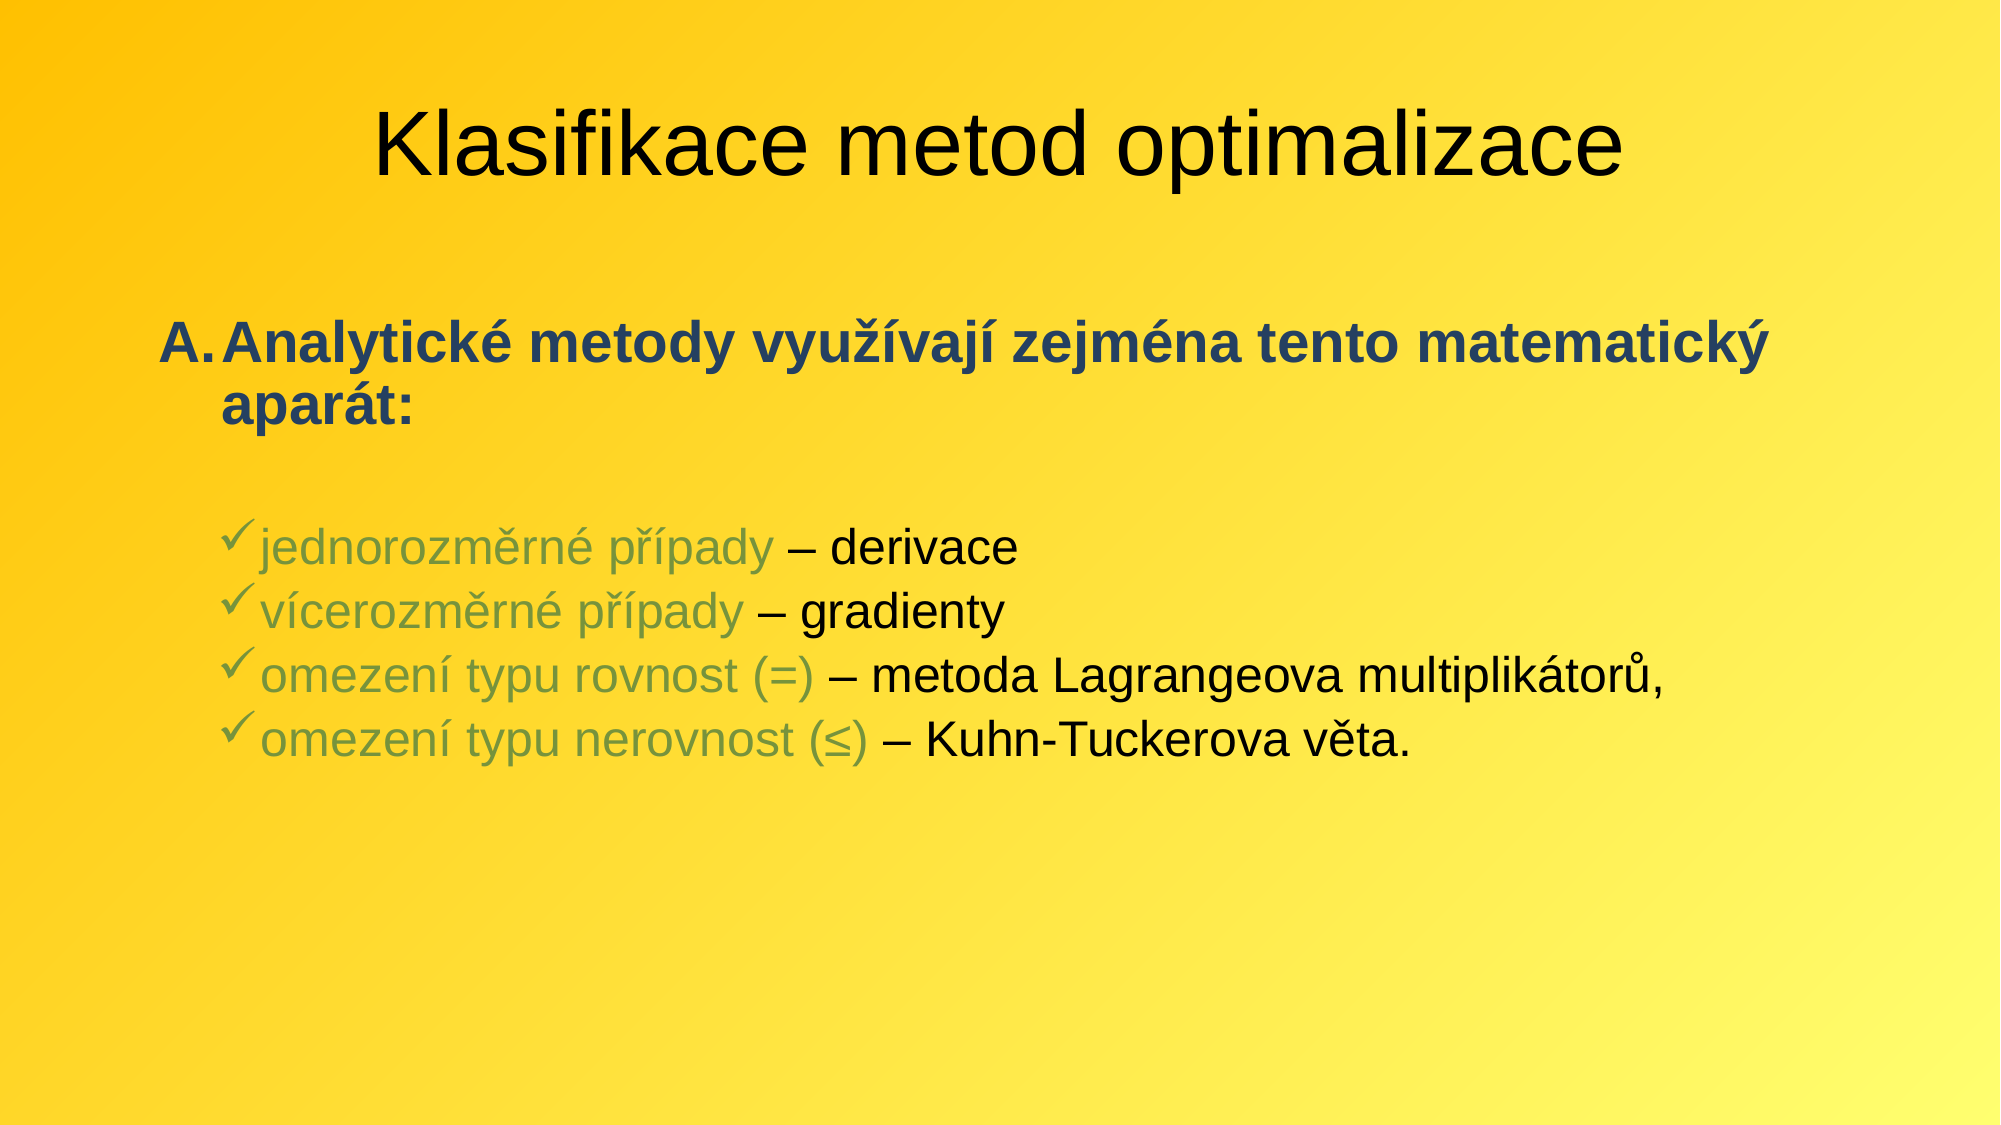

# Klasifikace metod optimalizace

Analytické metody využívají zejména tento matematický aparát:

jednorozměrné případy – derivace
vícerozměrné případy – gradienty
omezení typu rovnost (=) – metoda Lagrangeova multiplikátorů,
omezení typu nerovnost (≤) – Kuhn-Tuckerova věta.